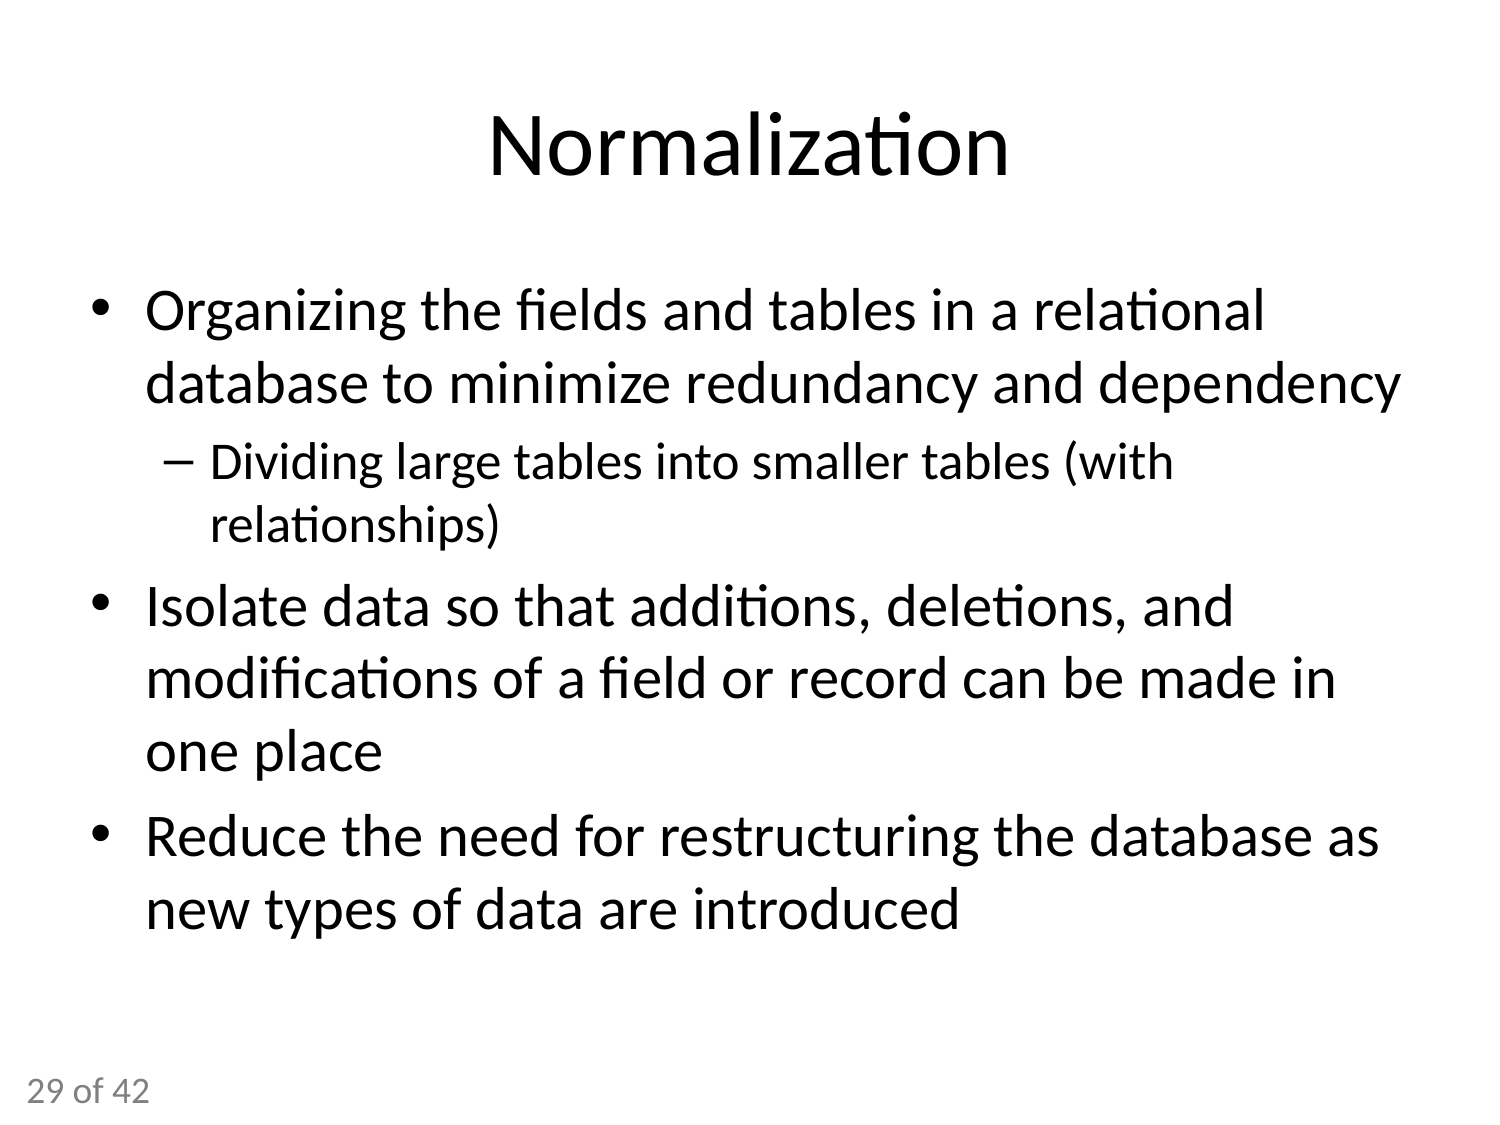

# Normalization
Organizing the fields and tables in a relational database to minimize redundancy and dependency
Dividing large tables into smaller tables (with relationships)
Isolate data so that additions, deletions, and modifications of a field or record can be made in one place
Reduce the need for restructuring the database as new types of data are introduced